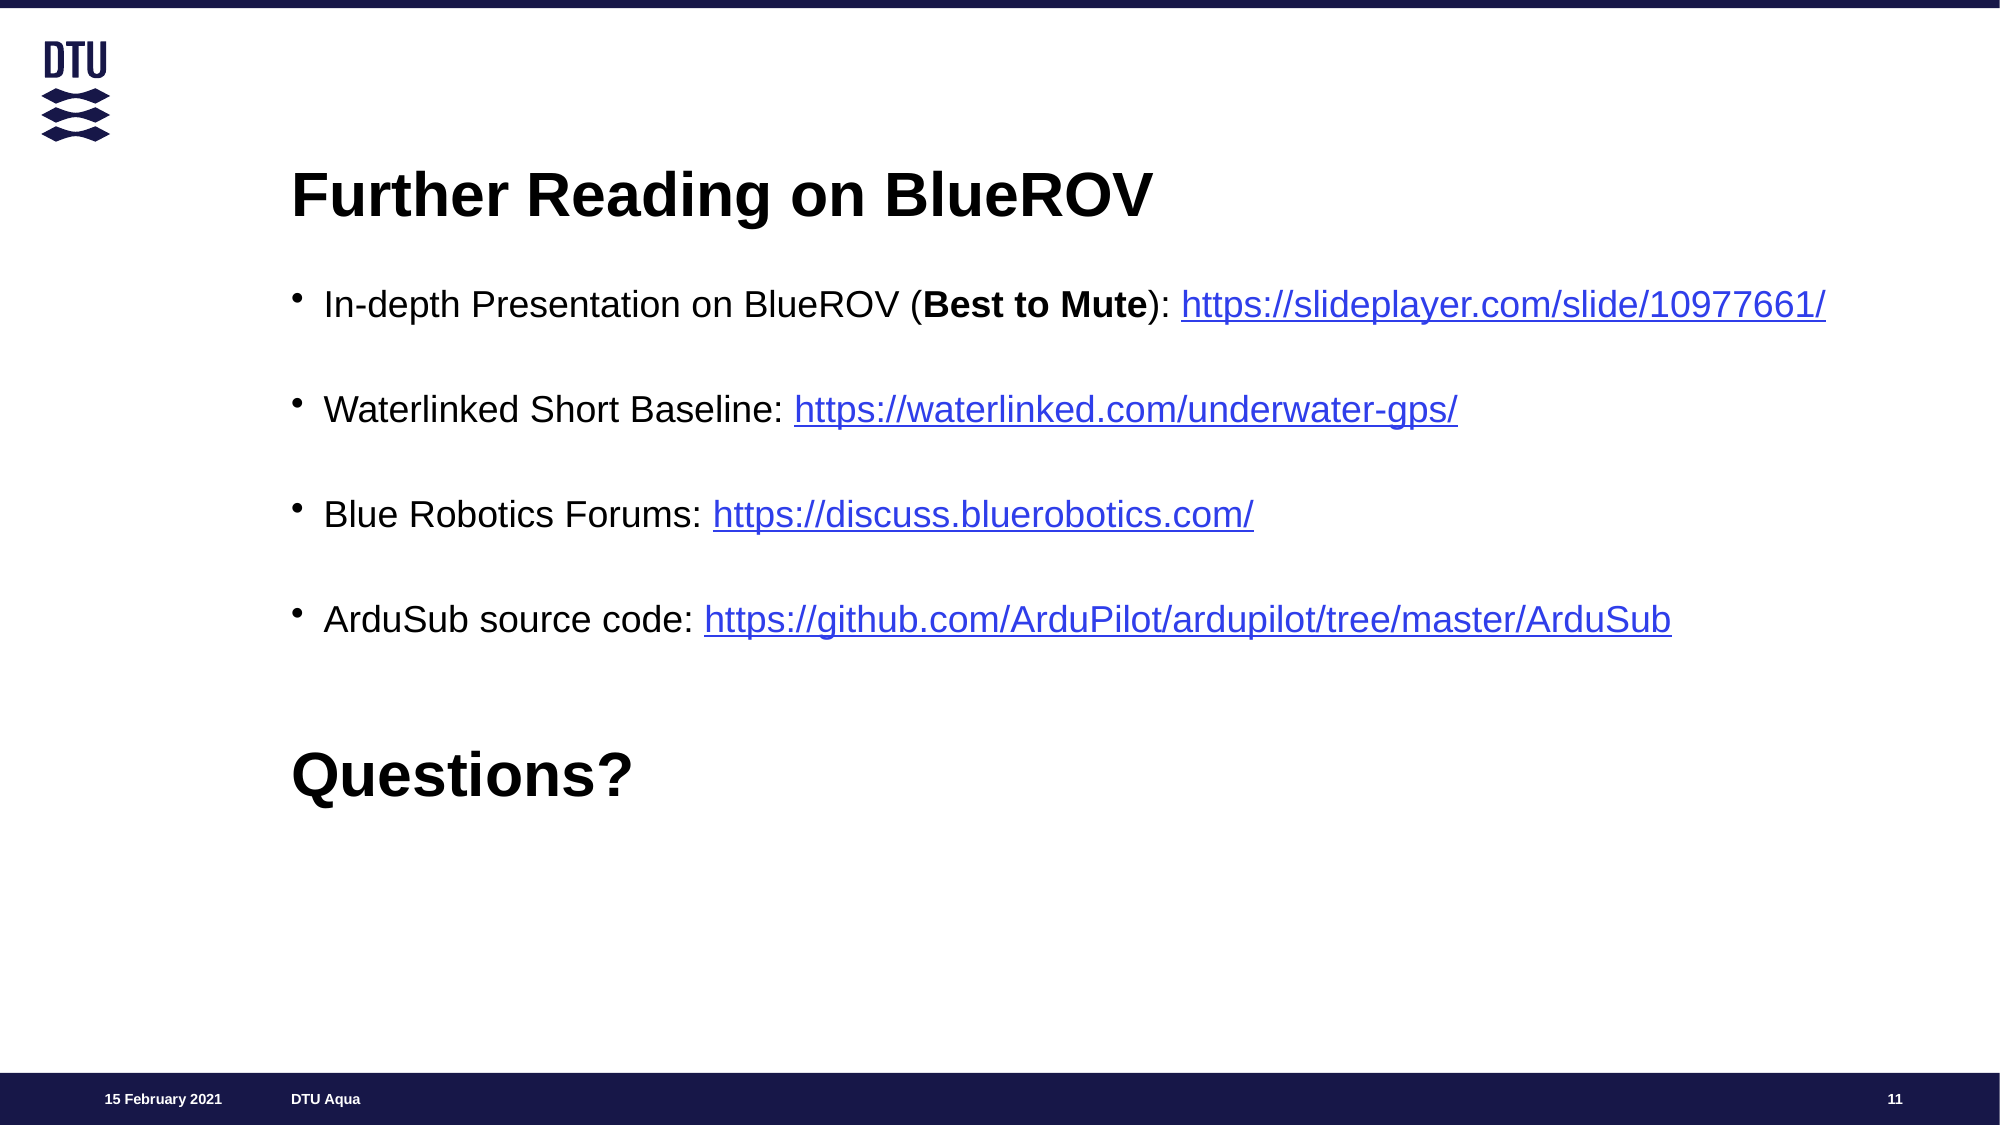

# Further Reading on BlueROV
In-depth Presentation on BlueROV (Best to Mute): https://slideplayer.com/slide/10977661/

Waterlinked Short Baseline: https://waterlinked.com/underwater-gps/

Blue Robotics Forums: https://discuss.bluerobotics.com/

ArduSub source code: https://github.com/ArduPilot/ardupilot/tree/master/ArduSub
Questions?
11